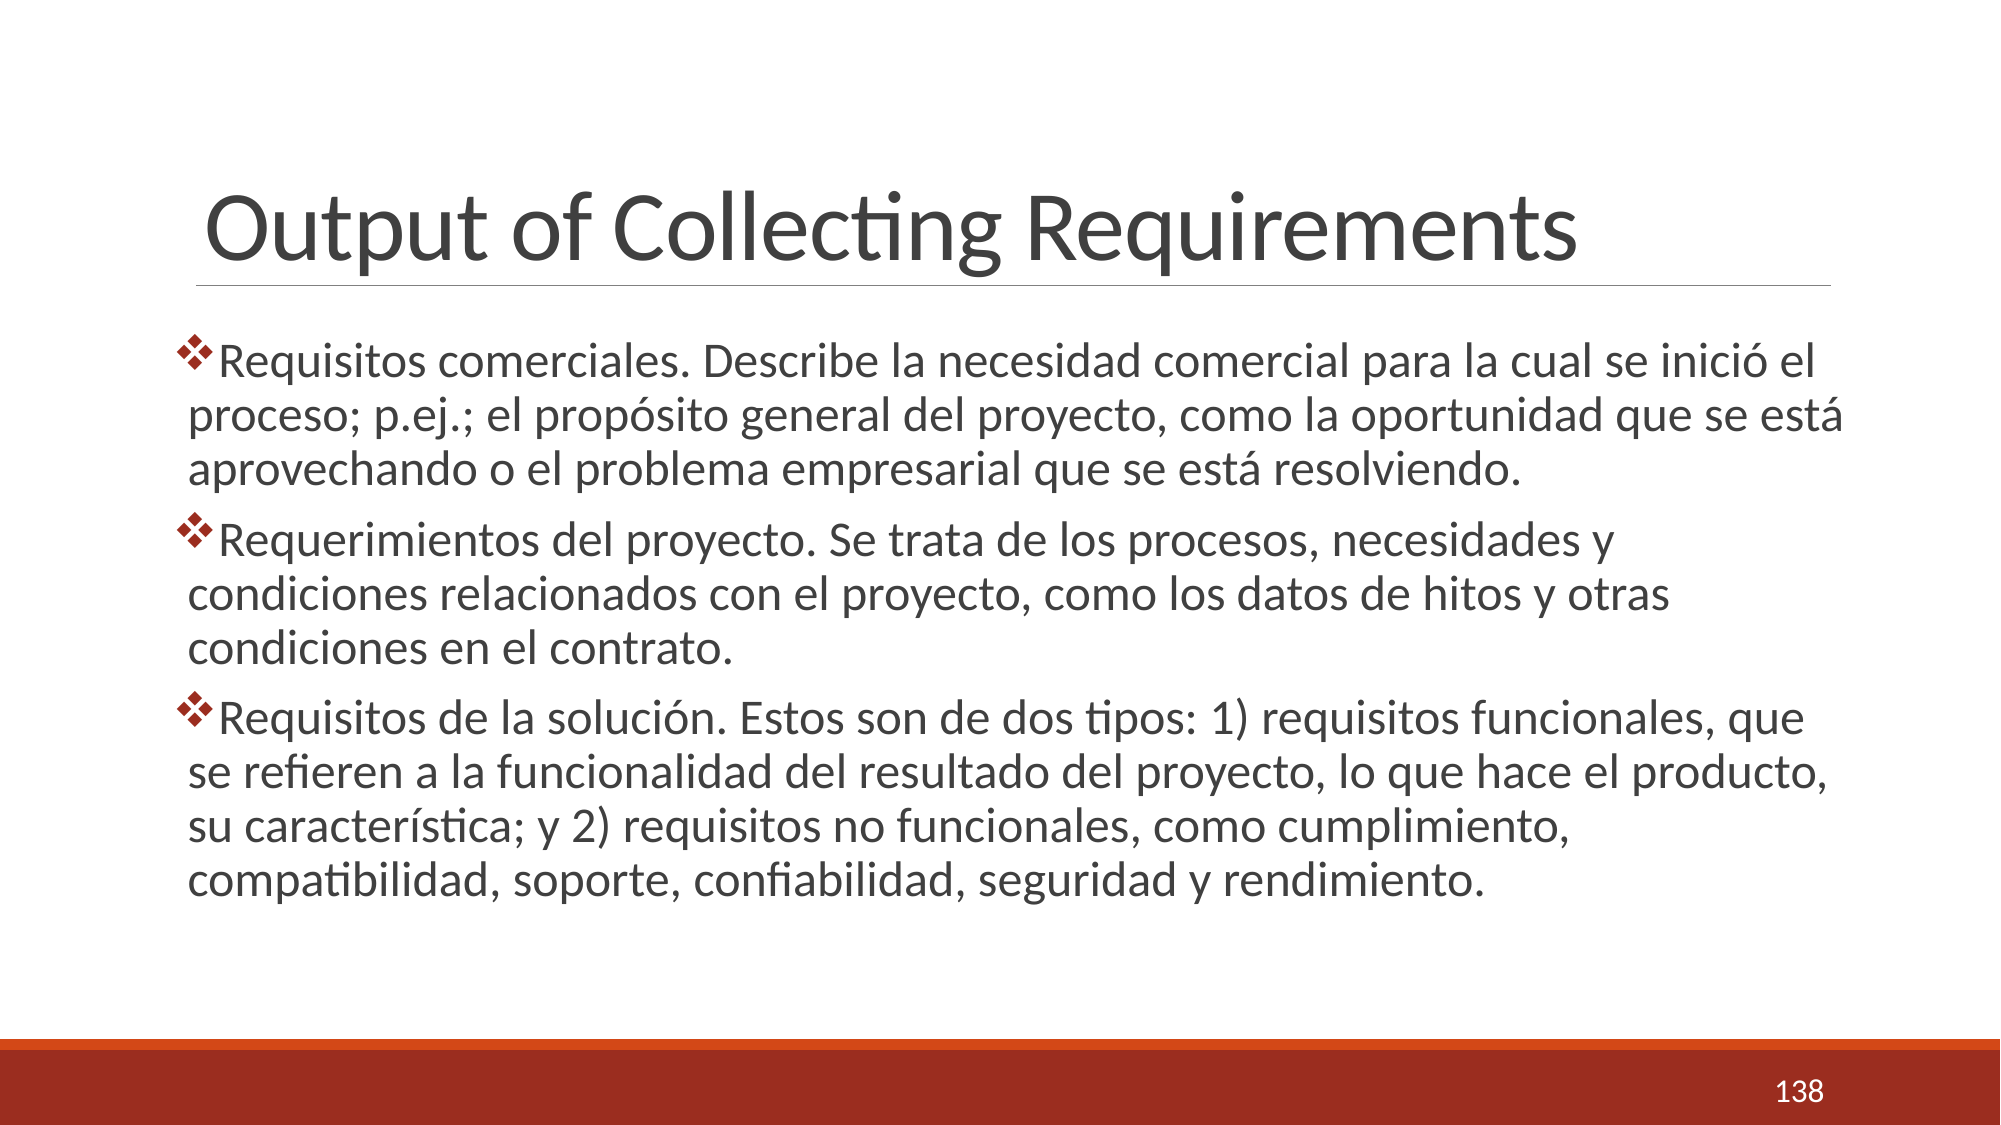

# Output of Collecting Requirements
Requisitos comerciales. Describe la necesidad comercial para la cual se inició el proceso; p.ej.; el propósito general del proyecto, como la oportunidad que se está aprovechando o el problema empresarial que se está resolviendo.
Requerimientos del proyecto. Se trata de los procesos, necesidades y condiciones relacionados con el proyecto, como los datos de hitos y otras condiciones en el contrato.
Requisitos de la solución. Estos son de dos tipos: 1) requisitos funcionales, que se refieren a la funcionalidad del resultado del proyecto, lo que hace el producto, su característica; y 2) requisitos no funcionales, como cumplimiento, compatibilidad, soporte, confiabilidad, seguridad y rendimiento.
138